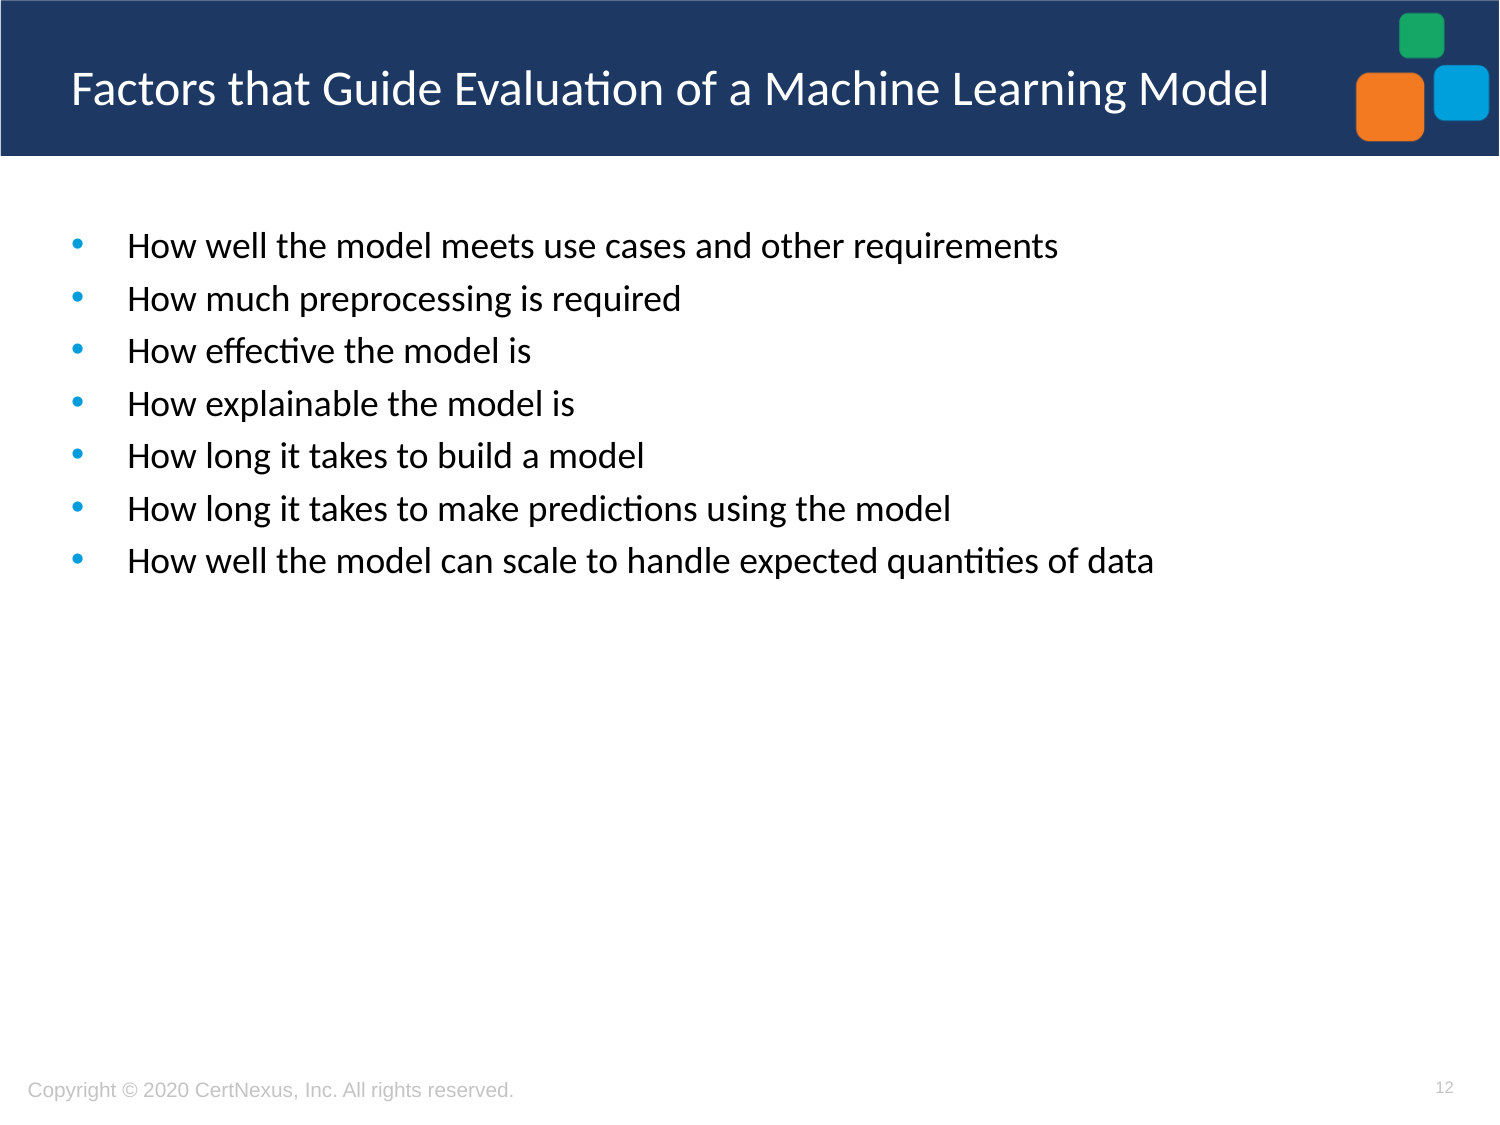

# Factors that Guide Evaluation of a Machine Learning Model
How well the model meets use cases and other requirements
How much preprocessing is required
How effective the model is
How explainable the model is
How long it takes to build a model
How long it takes to make predictions using the model
How well the model can scale to handle expected quantities of data
12